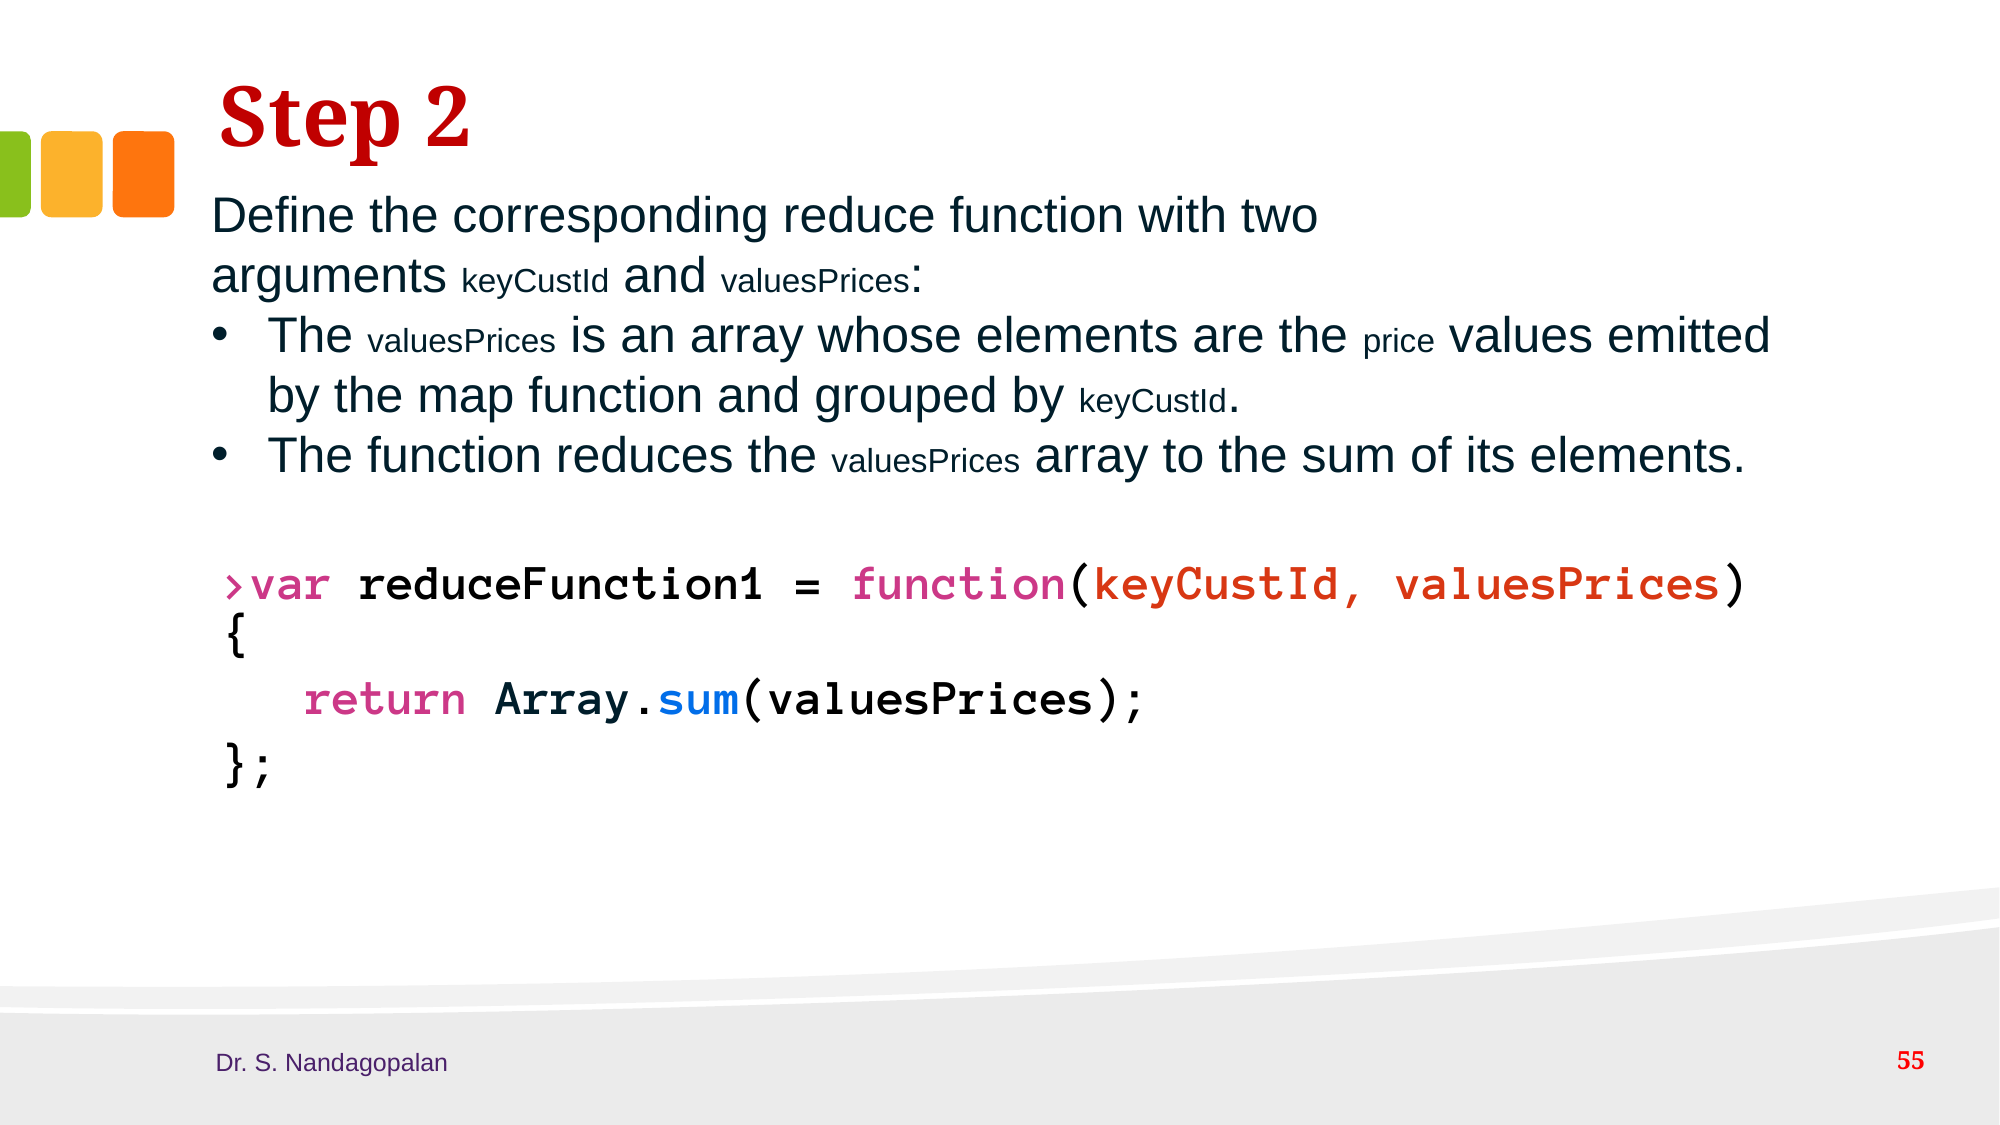

# Step 2
Define the corresponding reduce function with two arguments keyCustId and valuesPrices:
The valuesPrices is an array whose elements are the price values emitted by the map function and grouped by keyCustId.
The function reduces the valuesPrices array to the sum of its elements.

| >var reduceFunction1 = function(keyCustId, valuesPrices) { |
| --- |
| return Array.sum(valuesPrices); |
| }; |
Dr. S. Nandagopalan
55